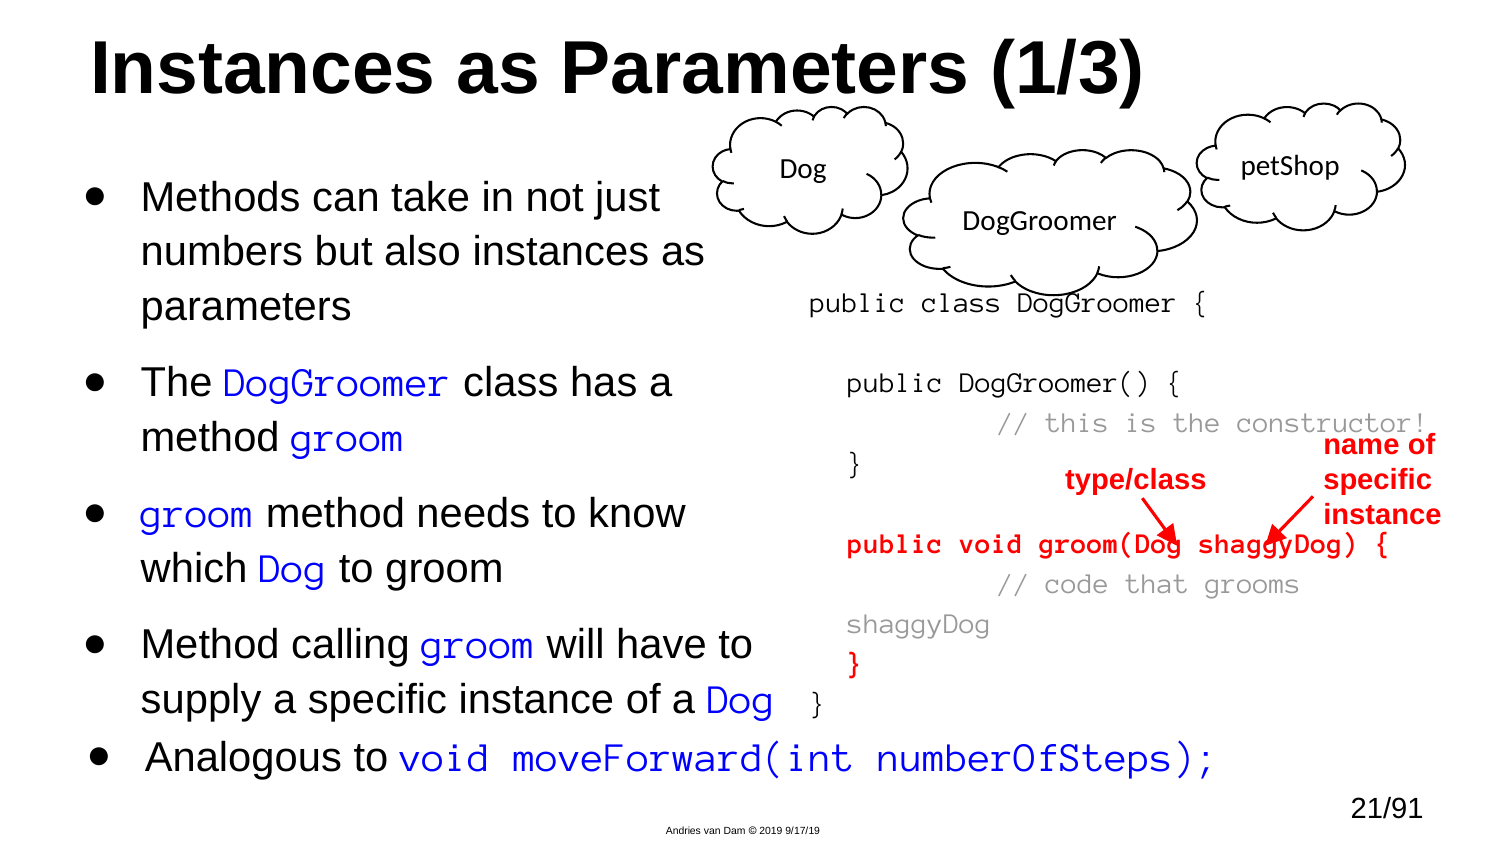

# Instances as Parameters (1/3)
petShop
Dog
Methods can take in not just numbers but also instances as parameters
The DogGroomer class has a method groom
groom method needs to know which Dog to groom
Method calling groom will have to supply a specific instance of a Dog
DogGroomer
public class DogGroomer {

	public DogGroomer() {
		// this is the constructor!
	}

	public void groom(Dog shaggyDog) {
		// code that grooms shaggyDog
	}
}
name of specific instance
type/class
Analogous to void moveForward(int numberOfSteps);